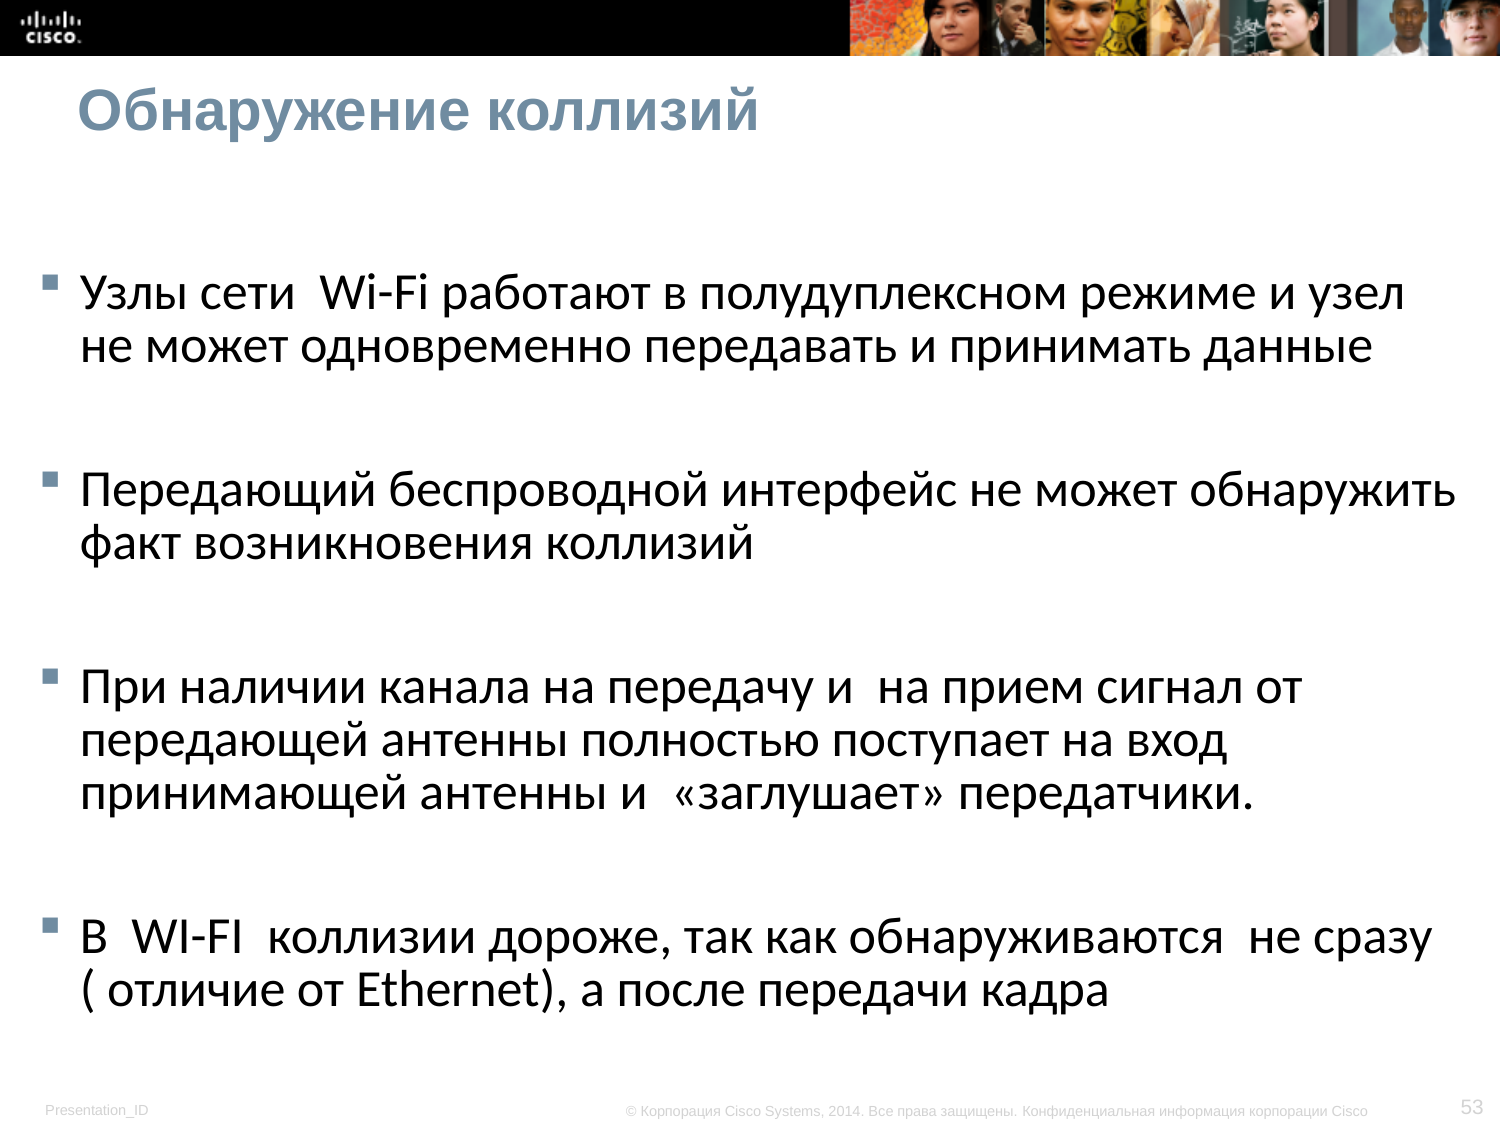

# Обнаружение коллизий

Узлы сети  Wi-Fi работают в полудуплексном режиме и узел не может одновременно передавать и принимать данные

Передающий беспроводной интерфейс не может обнаружить факт возникновения коллизий

При наличии канала на передачу и  на прием сигнал от передающей антенны полностью поступает на вход принимающей антенны и  «заглушает» передатчики.

В  WI-FI  коллизии дороже, так как обнаруживаются  не сразу  ( отличие от Ethernet), а после передачи кадра